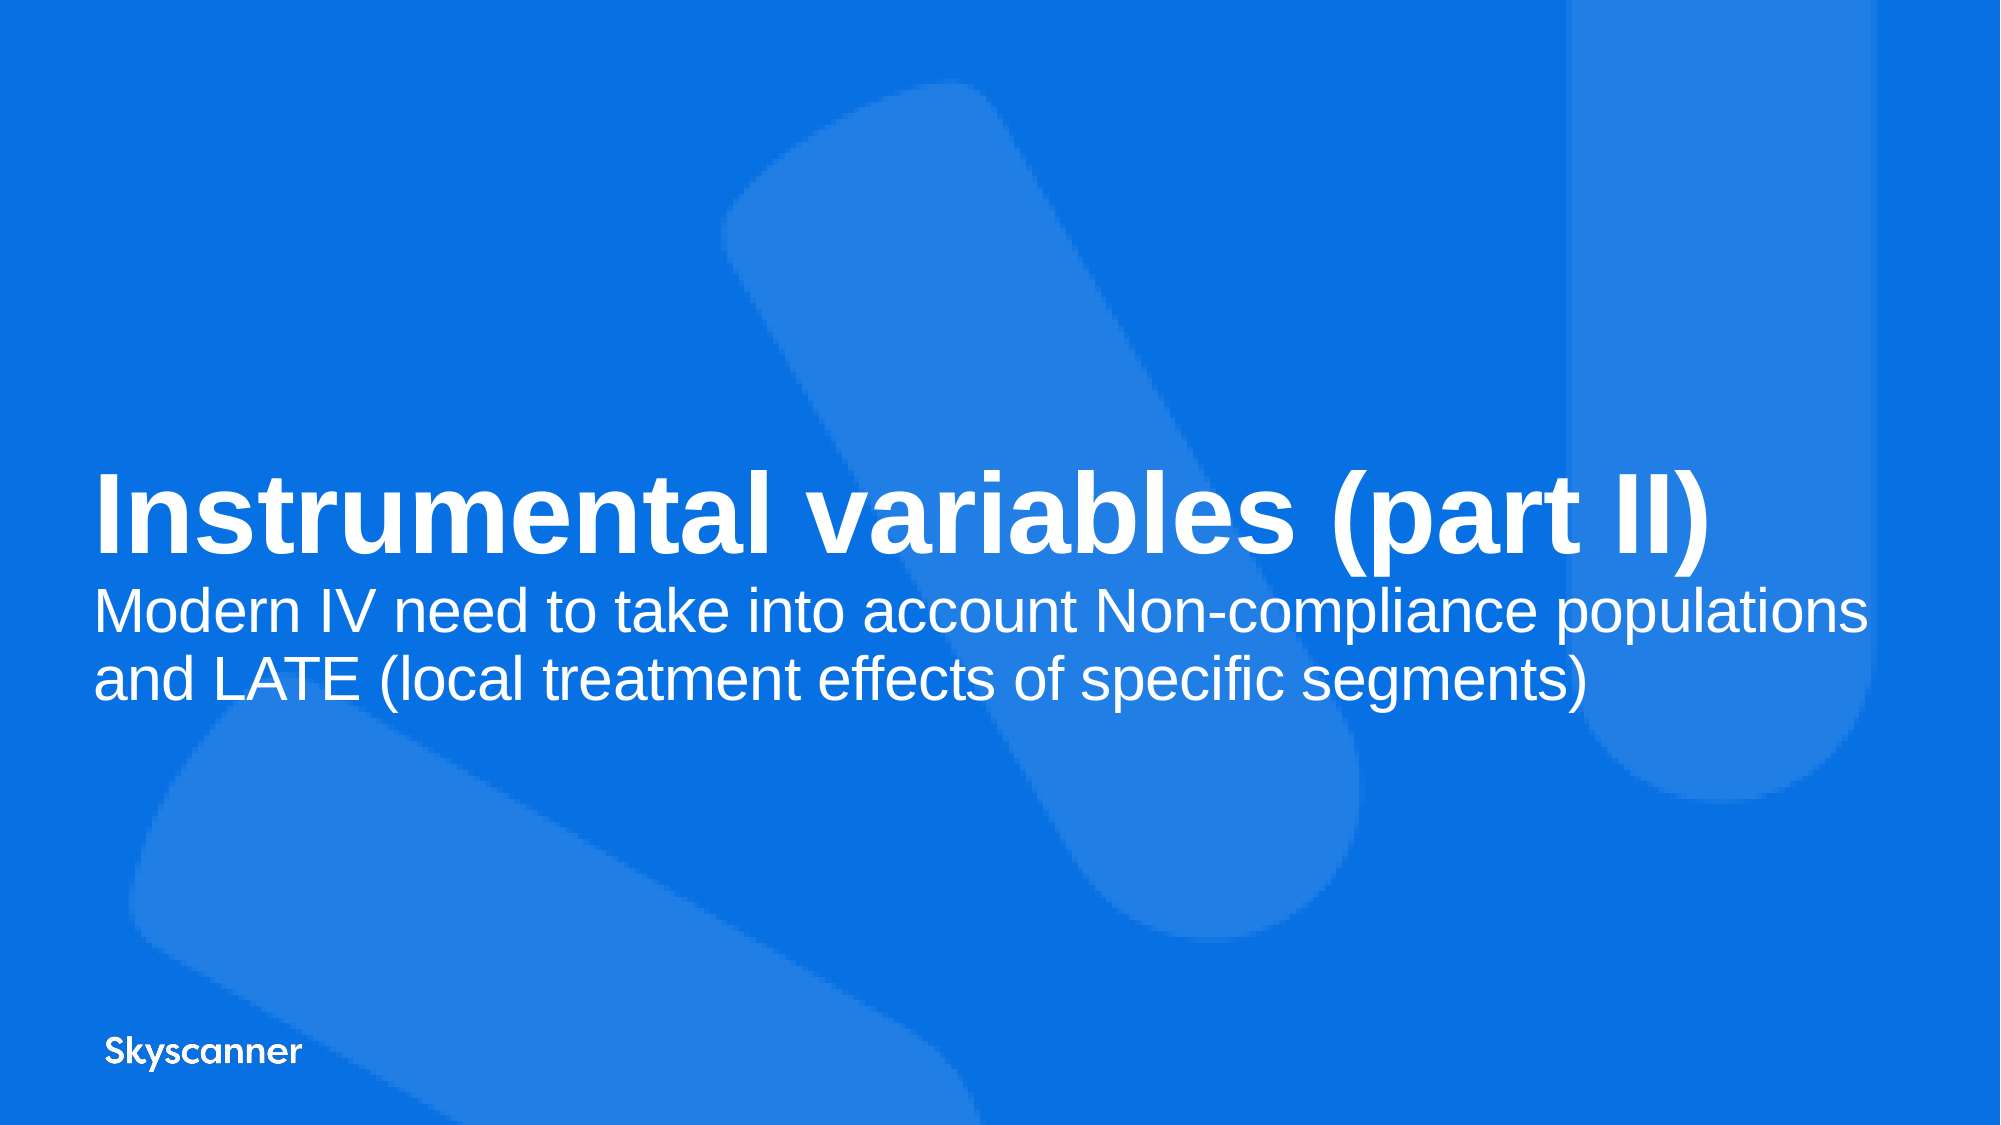

Instrumental variables (part II)
Modern IV need to take into account Non-compliance populations and LATE (local treatment effects of specific segments)